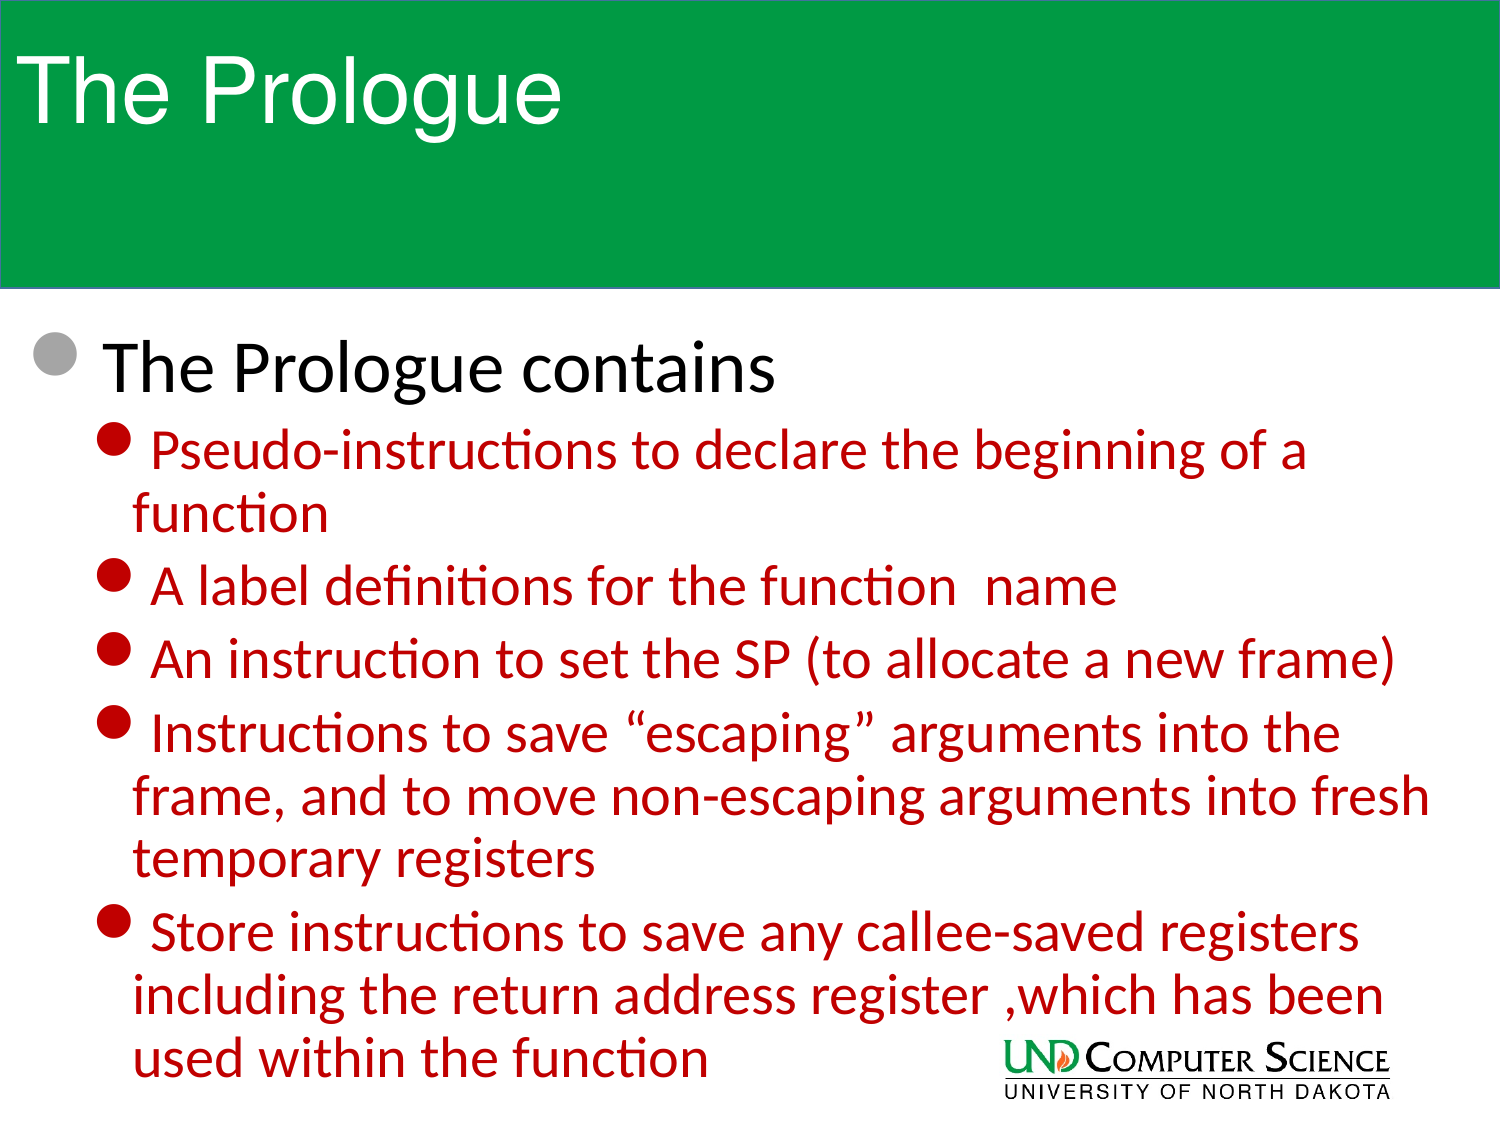

# The Prologue
The Prologue contains
Pseudo-instructions to declare the beginning of a function
A label definitions for the function  name
An instruction to set the SP (to allocate a new frame)
Instructions to save “escaping” arguments into the frame, and to move non-escaping arguments into fresh temporary registers
Store instructions to save any callee-saved registers including the return address register ,which has been used within the function